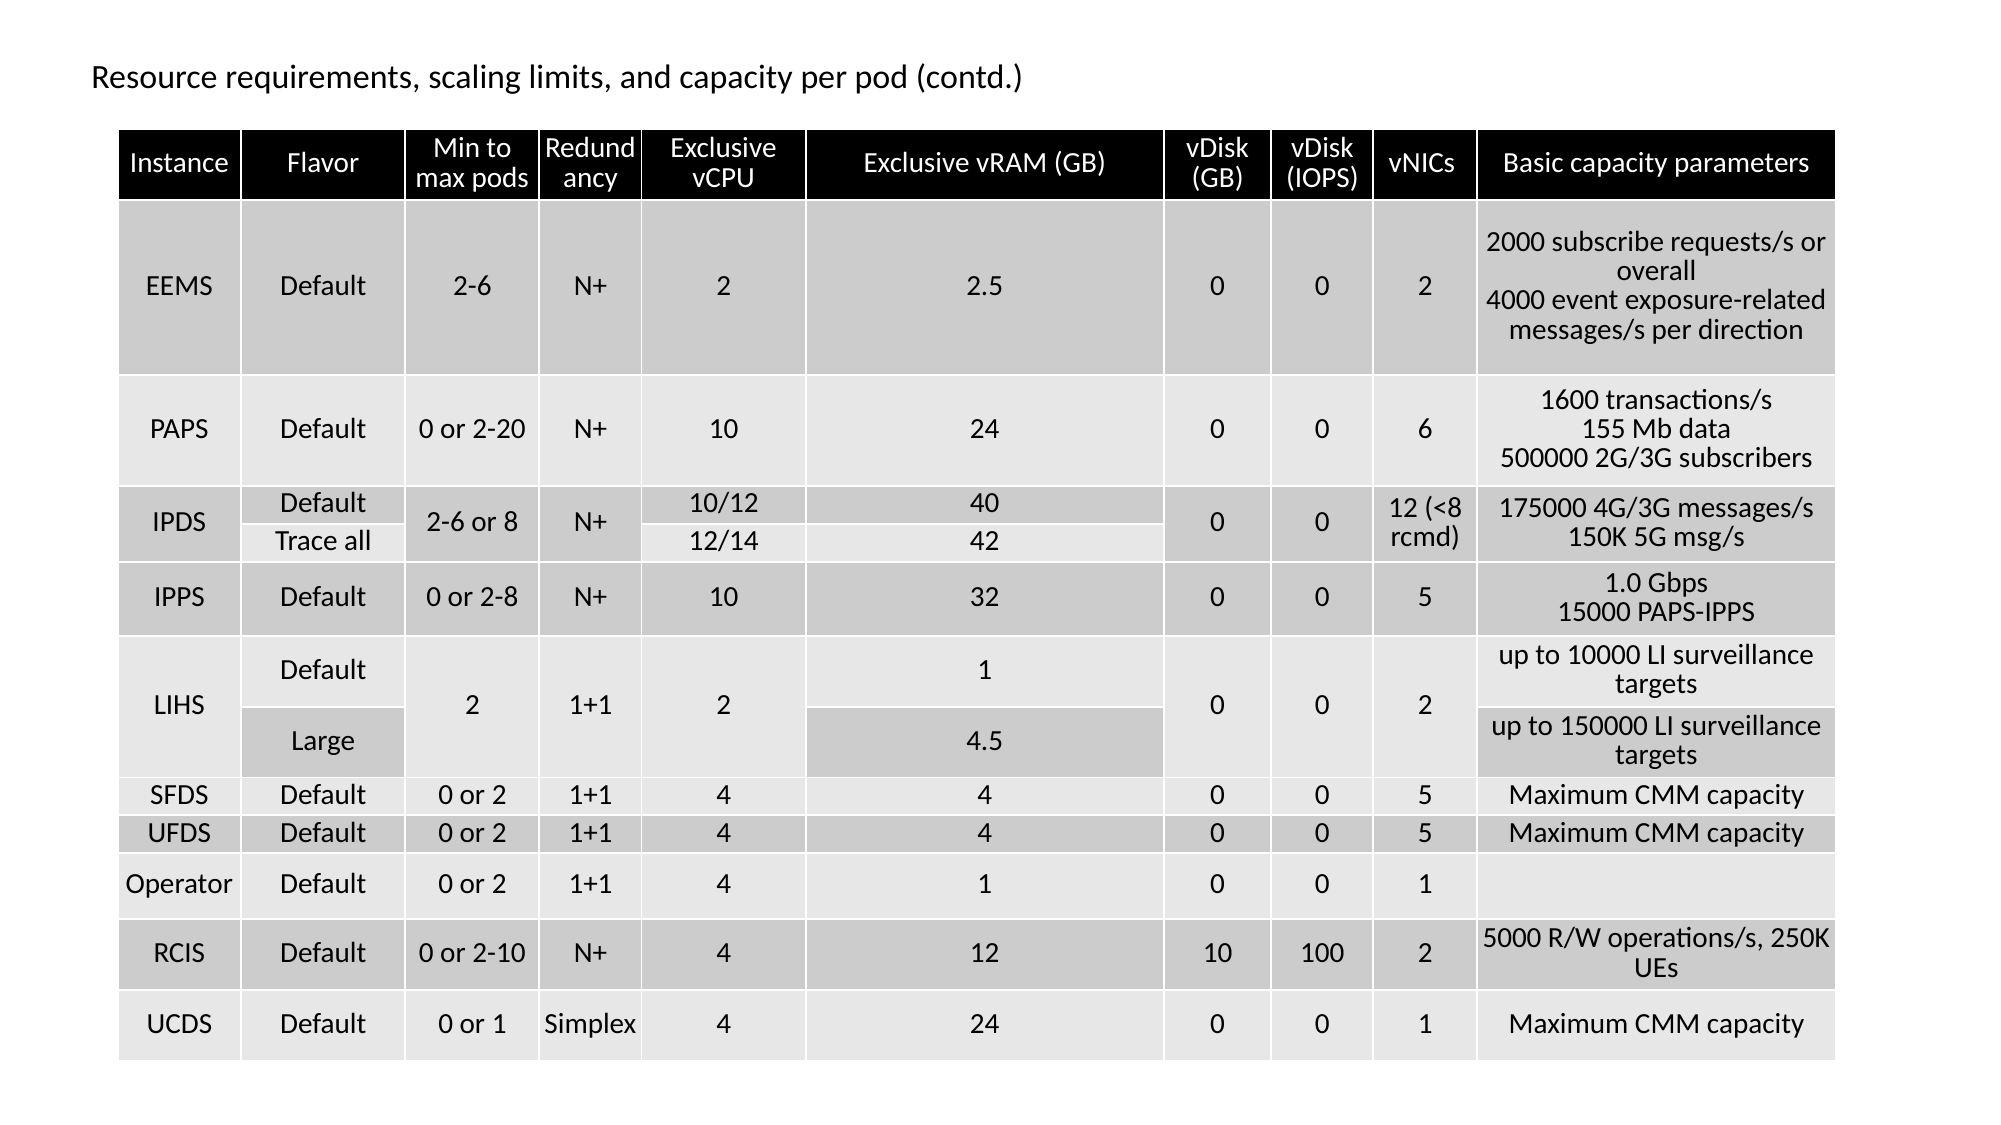

# Resource requirements, scaling limits, and capacity per pod (contd.)
| Instance | Flavor | Min to max pods | Redundancy | Exclusive vCPU | Exclusive vRAM (GB) | vDisk (GB) | vDisk (IOPS) | vNICs | Basic capacity parameters |
| --- | --- | --- | --- | --- | --- | --- | --- | --- | --- |
| EEMS | Default | 2-6 | N+ | 2 | 2.5 | 0 | 0 | 2 | 2000 subscribe requests/s or overall 4000 event exposure-related messages/s per direction |
| PAPS | Default | 0 or 2-20 | N+ | 10 | 24 | 0 | 0 | 6 | 1600 transactions/s 155 Mb data 500000 2G/3G subscribers |
| IPDS | Default | 2-6 or 8 | N+ | 10/12 | 40 | 0 | 0 | 12 (<8 rcmd) | 175000 4G/3G messages/s 150K 5G msg/s |
|  | Trace all |  |  | 12/14 | 42 |  |  |  |  |
| IPPS | Default | 0 or 2-8 | N+ | 10 | 32 | 0 | 0 | 5 | 1.0 Gbps 15000 PAPS-IPPS |
| LIHS | Default | 2 | 1+1 | 2 | 1 | 0 | 0 | 2 | up to 10000 LI surveillance targets |
|  | Large |  |  |  | 4.5 |  |  |  | up to 150000 LI surveillance targets |
| SFDS | Default | 0 or 2 | 1+1 | 4 | 4 | 0 | 0 | 5 | Maximum CMM capacity |
| UFDS | Default | 0 or 2 | 1+1 | 4 | 4 | 0 | 0 | 5 | Maximum CMM capacity |
| Operator | Default | 0 or 2 | 1+1 | 4 | 1 | 0 | 0 | 1 |  |
| RCIS | Default | 0 or 2-10 | N+ | 4 | 12 | 10 | 100 | 2 | 5000 R/W operations/s, 250K UEs |
| UCDS | Default | 0 or 1 | Simplex | 4 | 24 | 0 | 0 | 1 | Maximum CMM capacity |